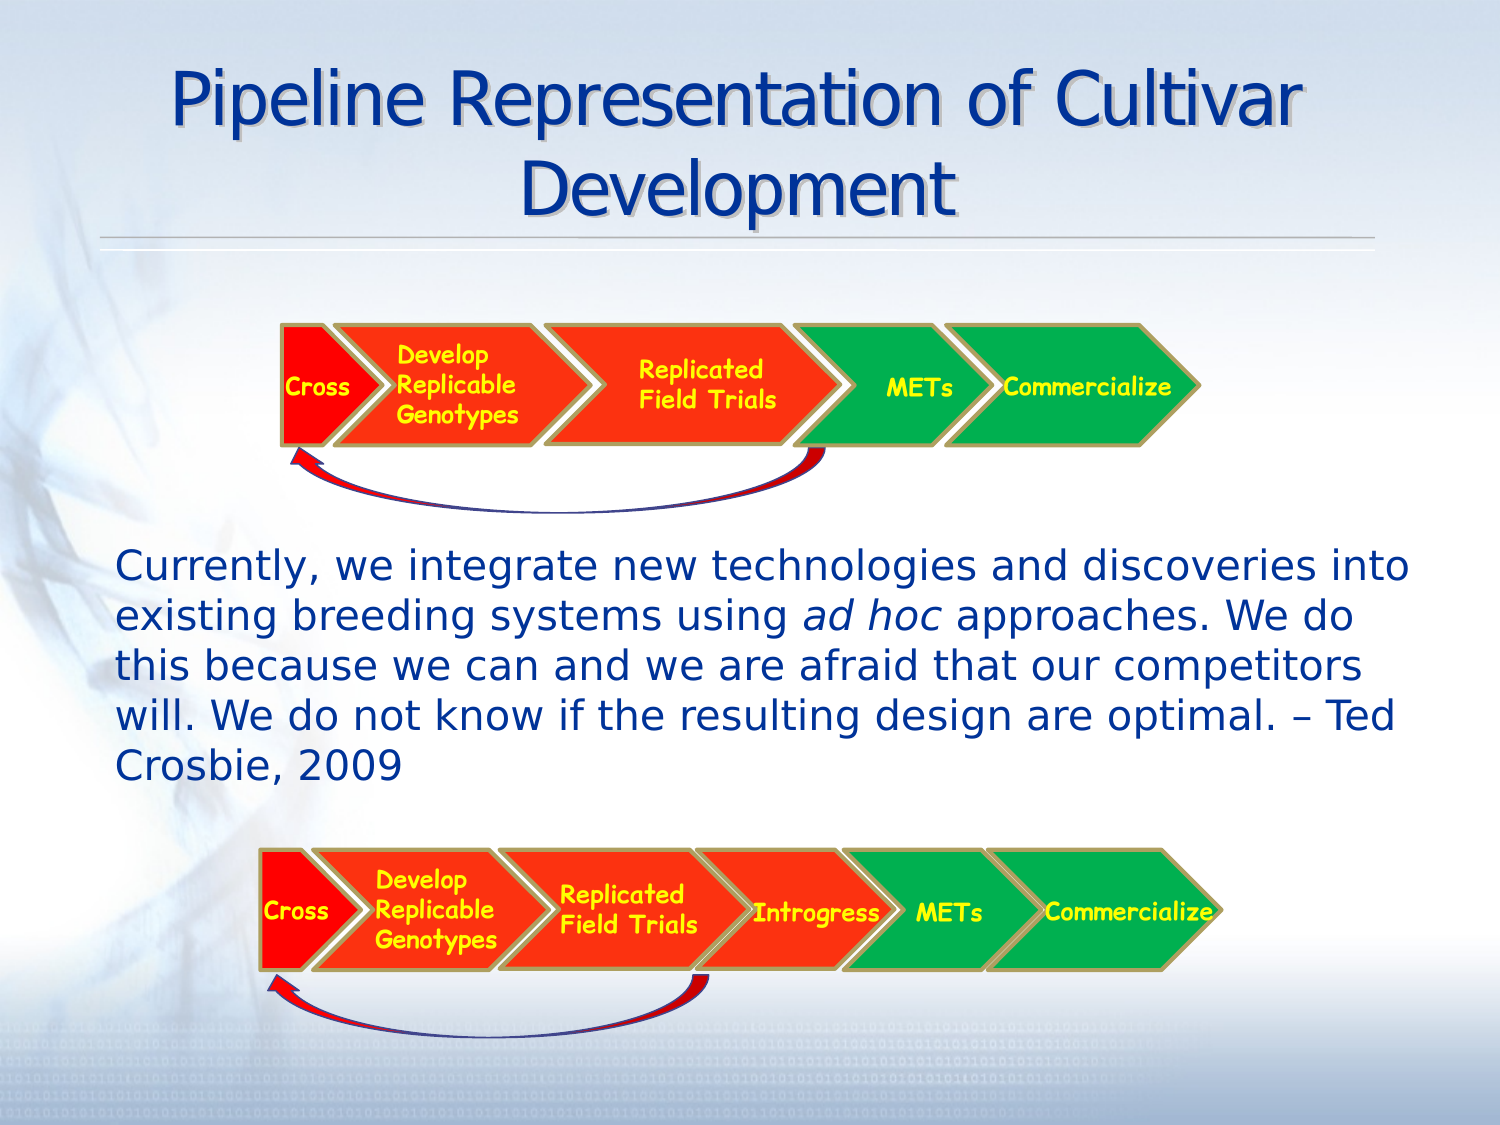

# Pipeline Representation of Cultivar Development

Develop
Replicable
Genotypes
Replicated
Field Trials
Cross
Commercialize
METs

Currently, we integrate new technologies and discoveries into existing breeding systems using ad hoc approaches. We do this because we can and we are afraid that our competitors will. We do not know if the resulting design are optimal. – Ted Crosbie, 2009

Develop
Replicable
Genotypes
Replicated
Field Trials
Cross
Commercialize
METs
Introgress